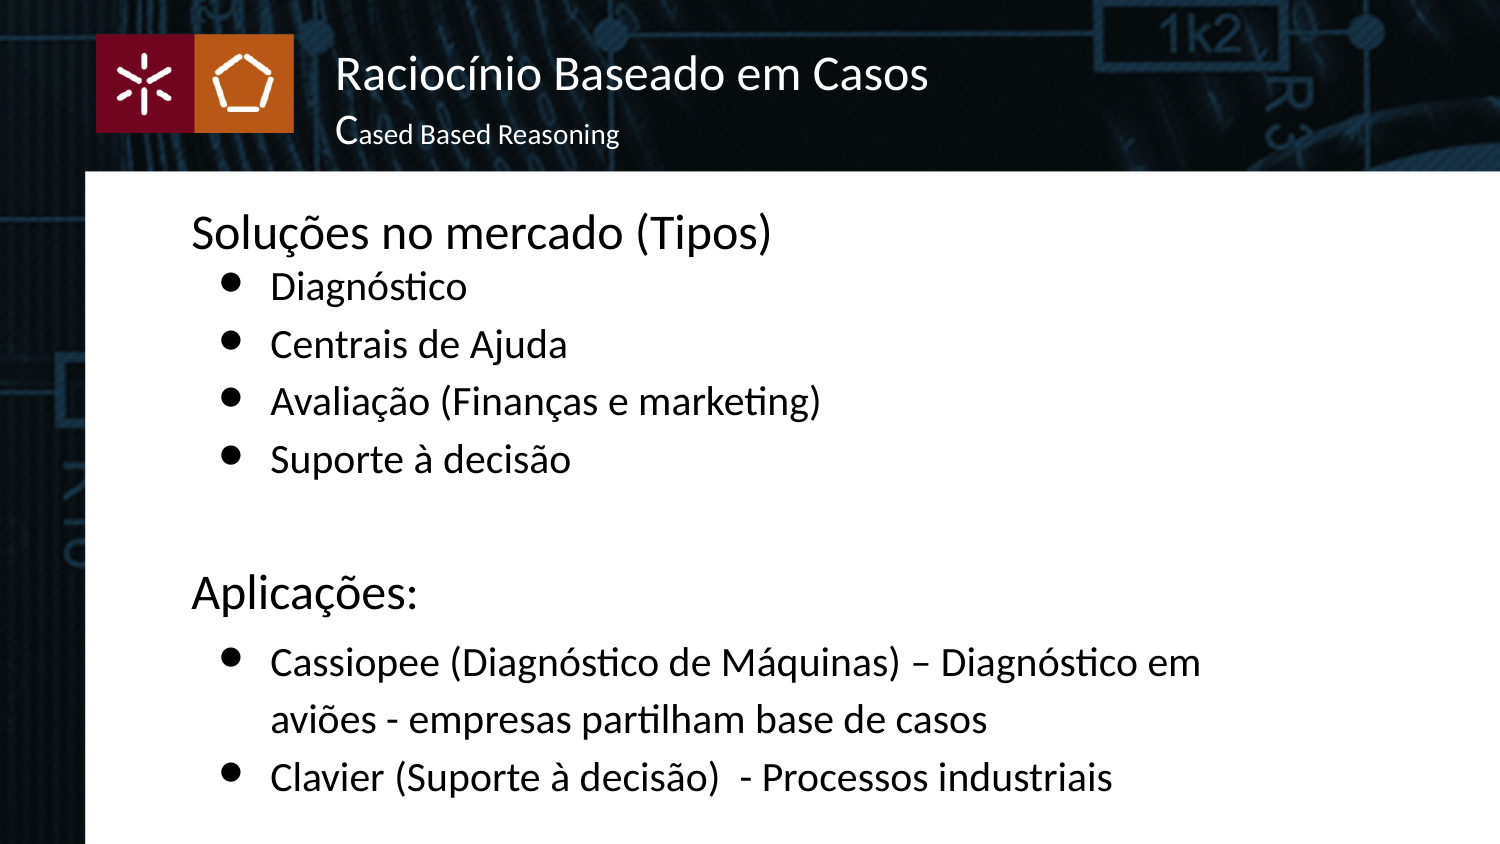

Raciocínio Baseado em Casos
Cased Based Reasoning
Soluções no mercado (Tipos)

Diagnóstico
Centrais de Ajuda
Avaliação (Finanças e marketing)
Suporte à decisão
Aplicações:
Cassiopee (Diagnóstico de Máquinas) – Diagnóstico em aviões - empresas partilham base de casos
Clavier (Suporte à decisão)  - Processos industriais